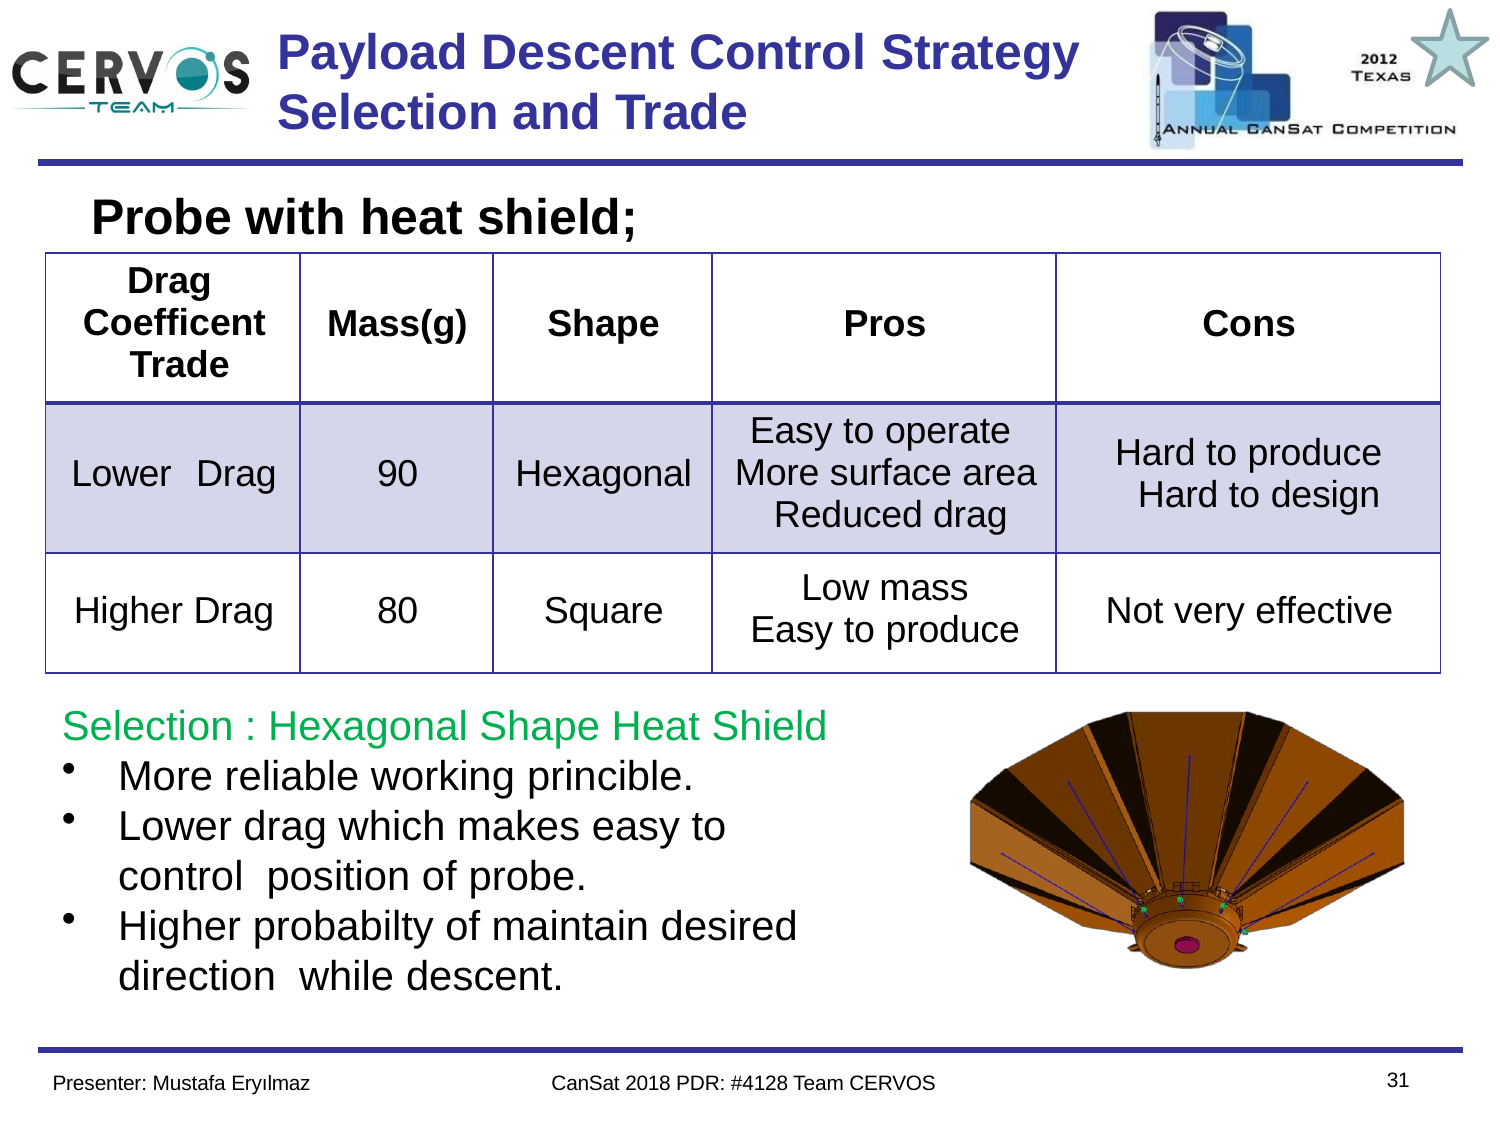

# Payload Descent Control Strategy
Selection and Trade
Team Logo
Here
(If You Want)

Probe with heat shield;
| Drag Coefficent Trade | Mass(g) | Shape | Pros | Cons |
| --- | --- | --- | --- | --- |
| Lower Drag | 90 | Hexagonal | Easy to operate More surface area Reduced drag | Hard to produce Hard to design |
| Higher Drag | 80 | Square | Low mass Easy to produce | Not very effective |

Selection : Hexagonal Shape Heat Shield
More reliable working princible.
Lower drag which makes easy to control  position of probe.
Higher probabilty of maintain desired direction  while descent.
31
Presenter: Mustafa Eryılmaz
CanSat 2018 PDR: #4128 Team CERVOS